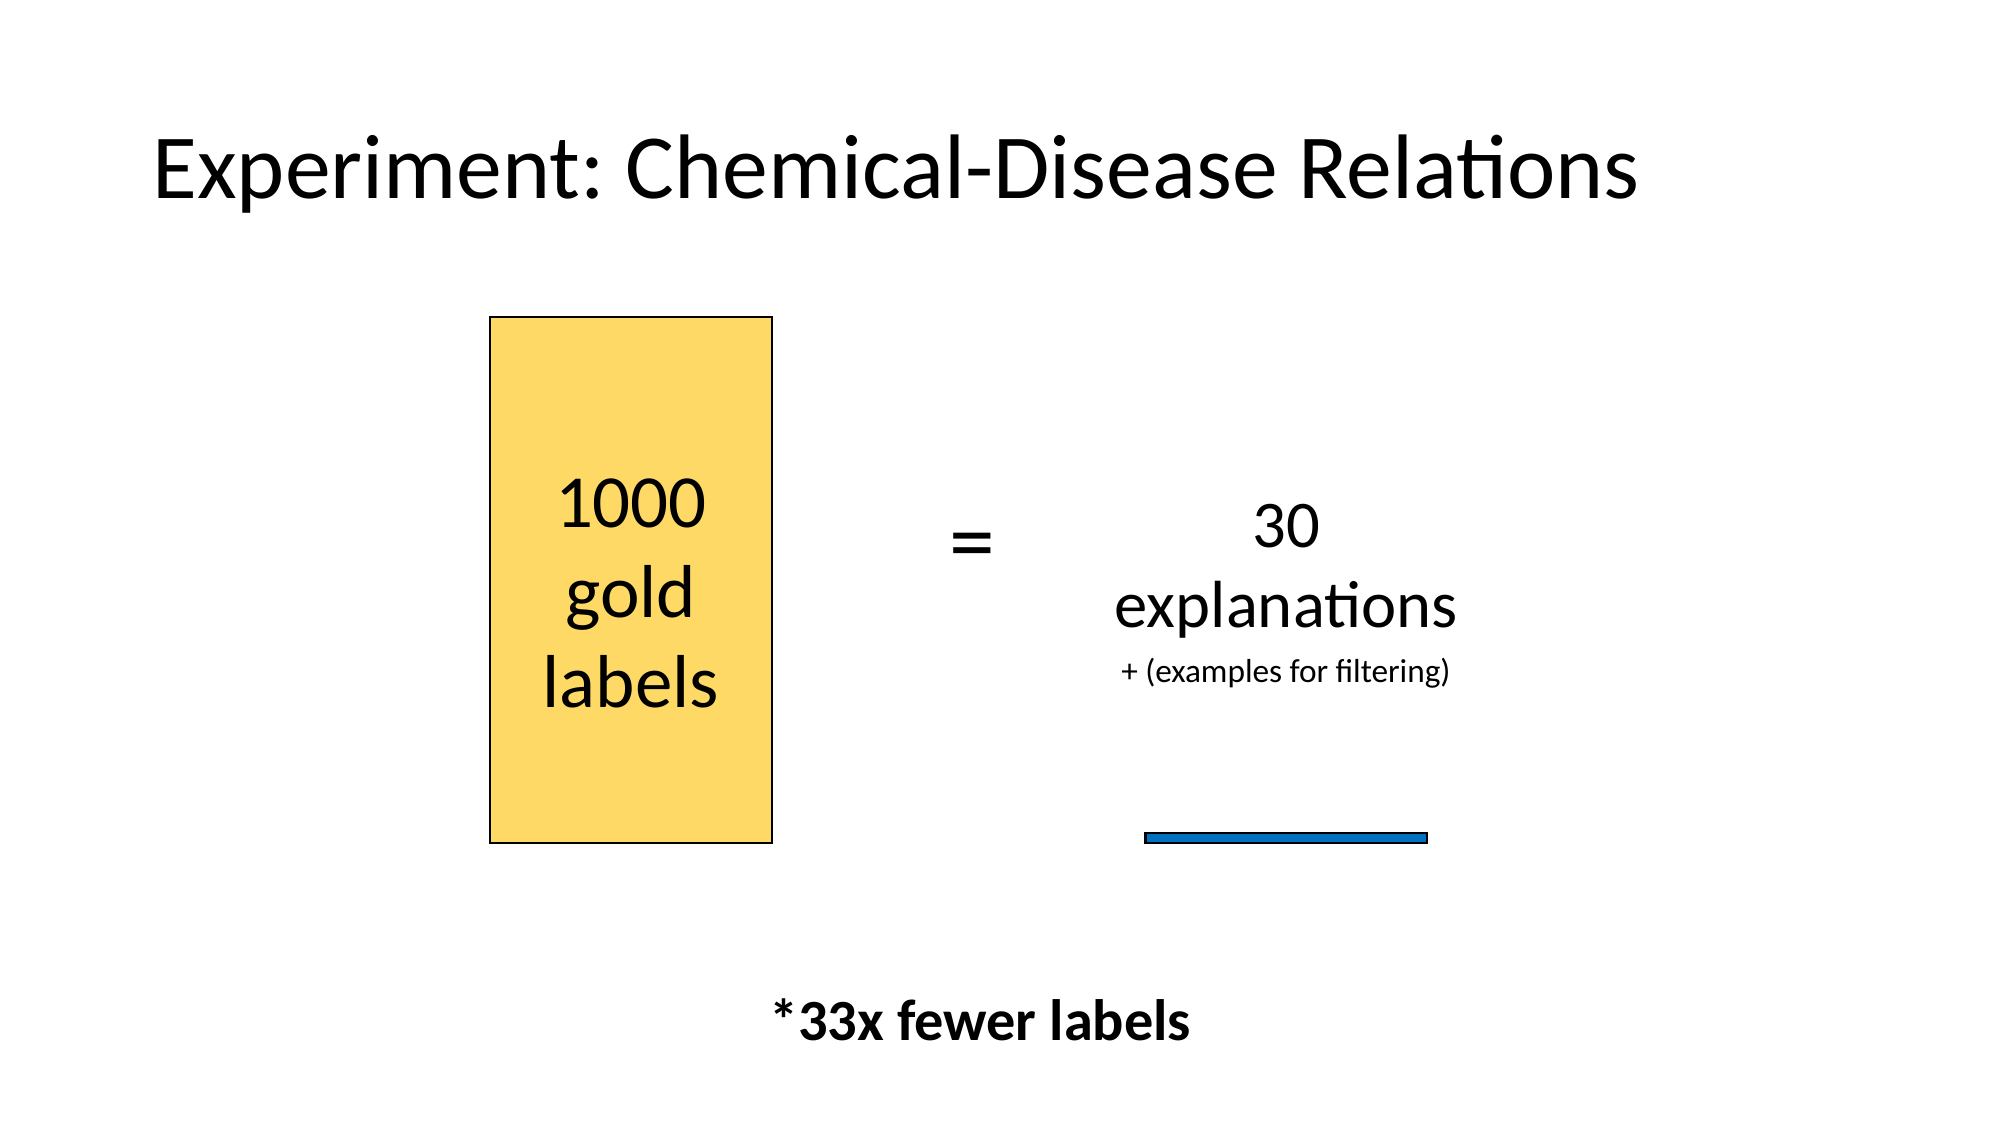

# Experiment: Chemical-Disease Relations

1000 gold labels
=
30 explanations
+ (examples for filtering)

*33x fewer labels